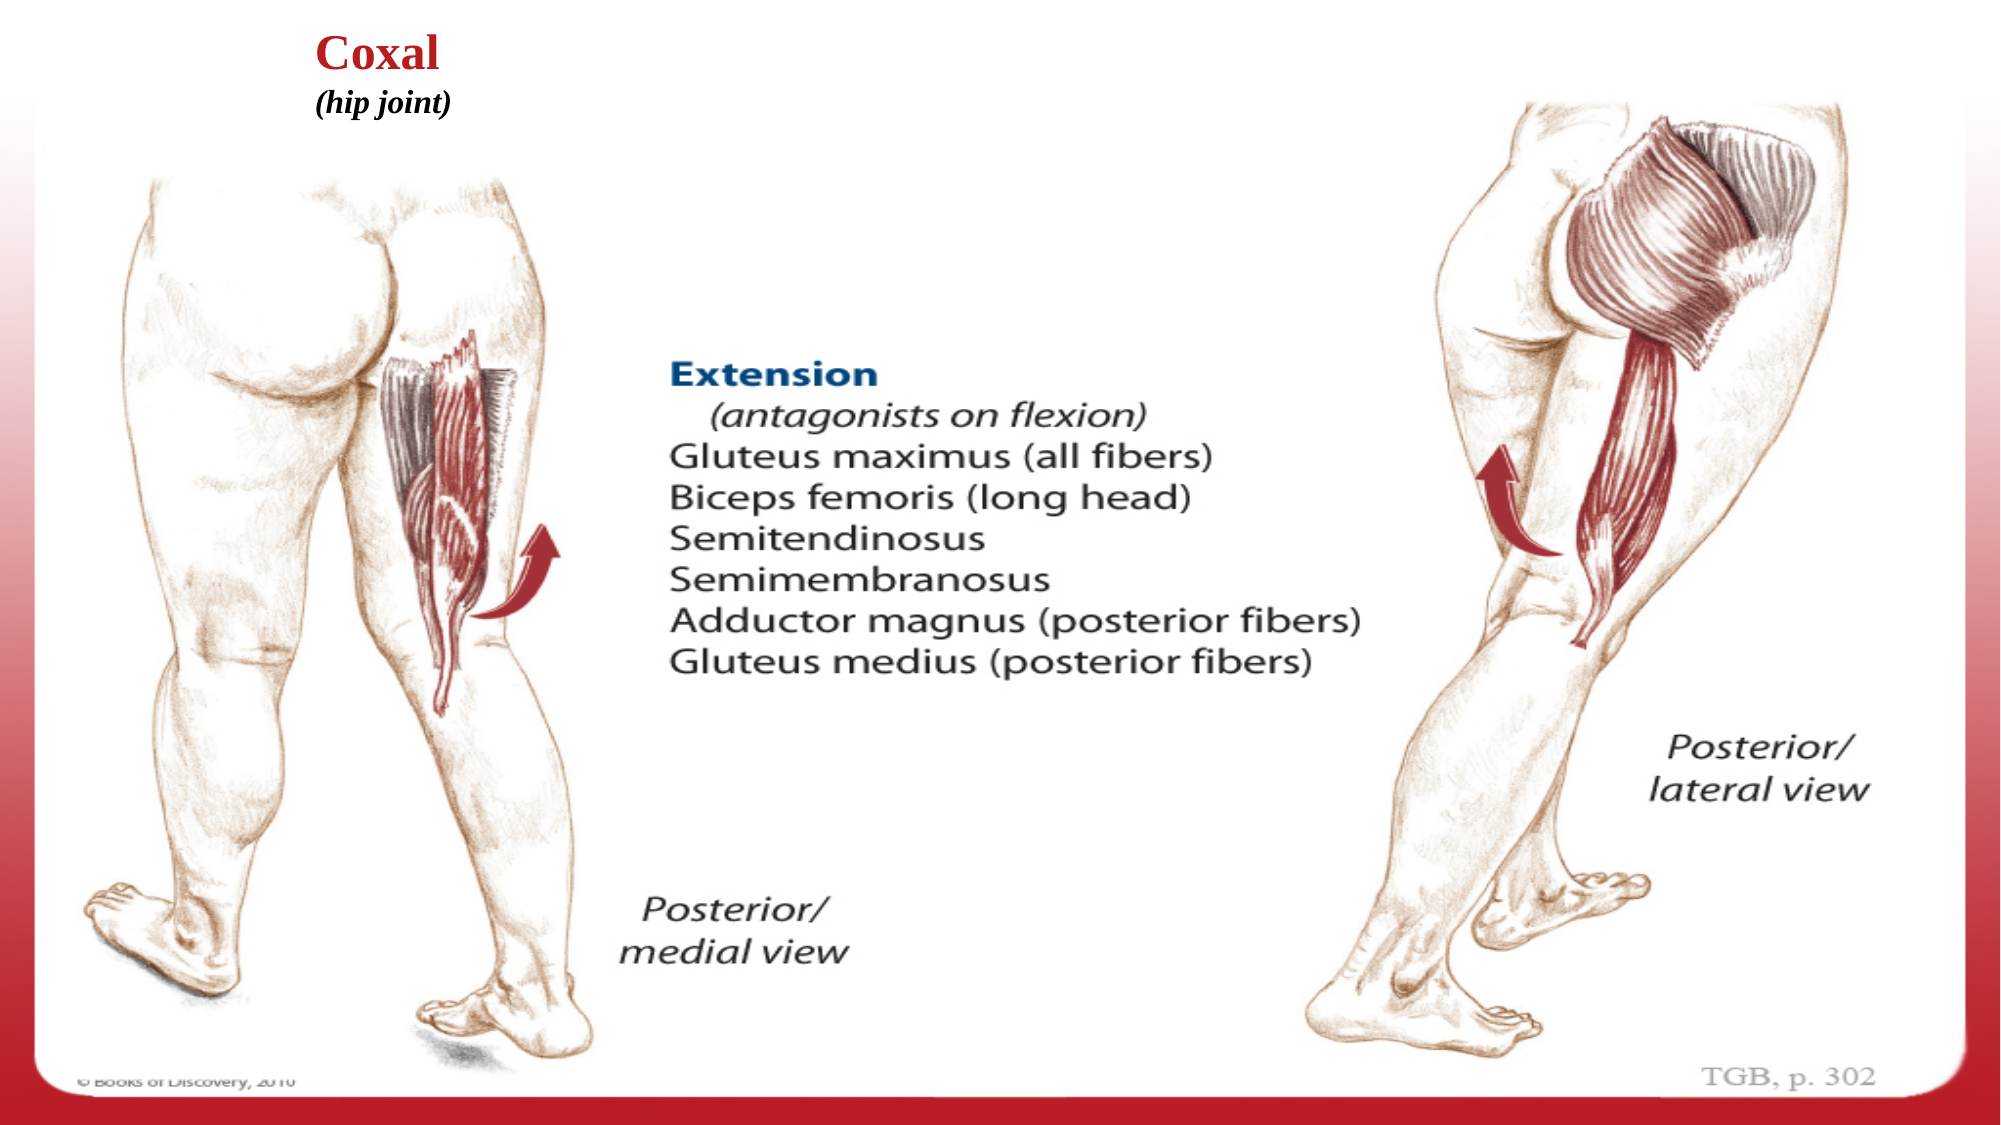

Synergists - Coxal, Extension
Coxal
(hip joint)